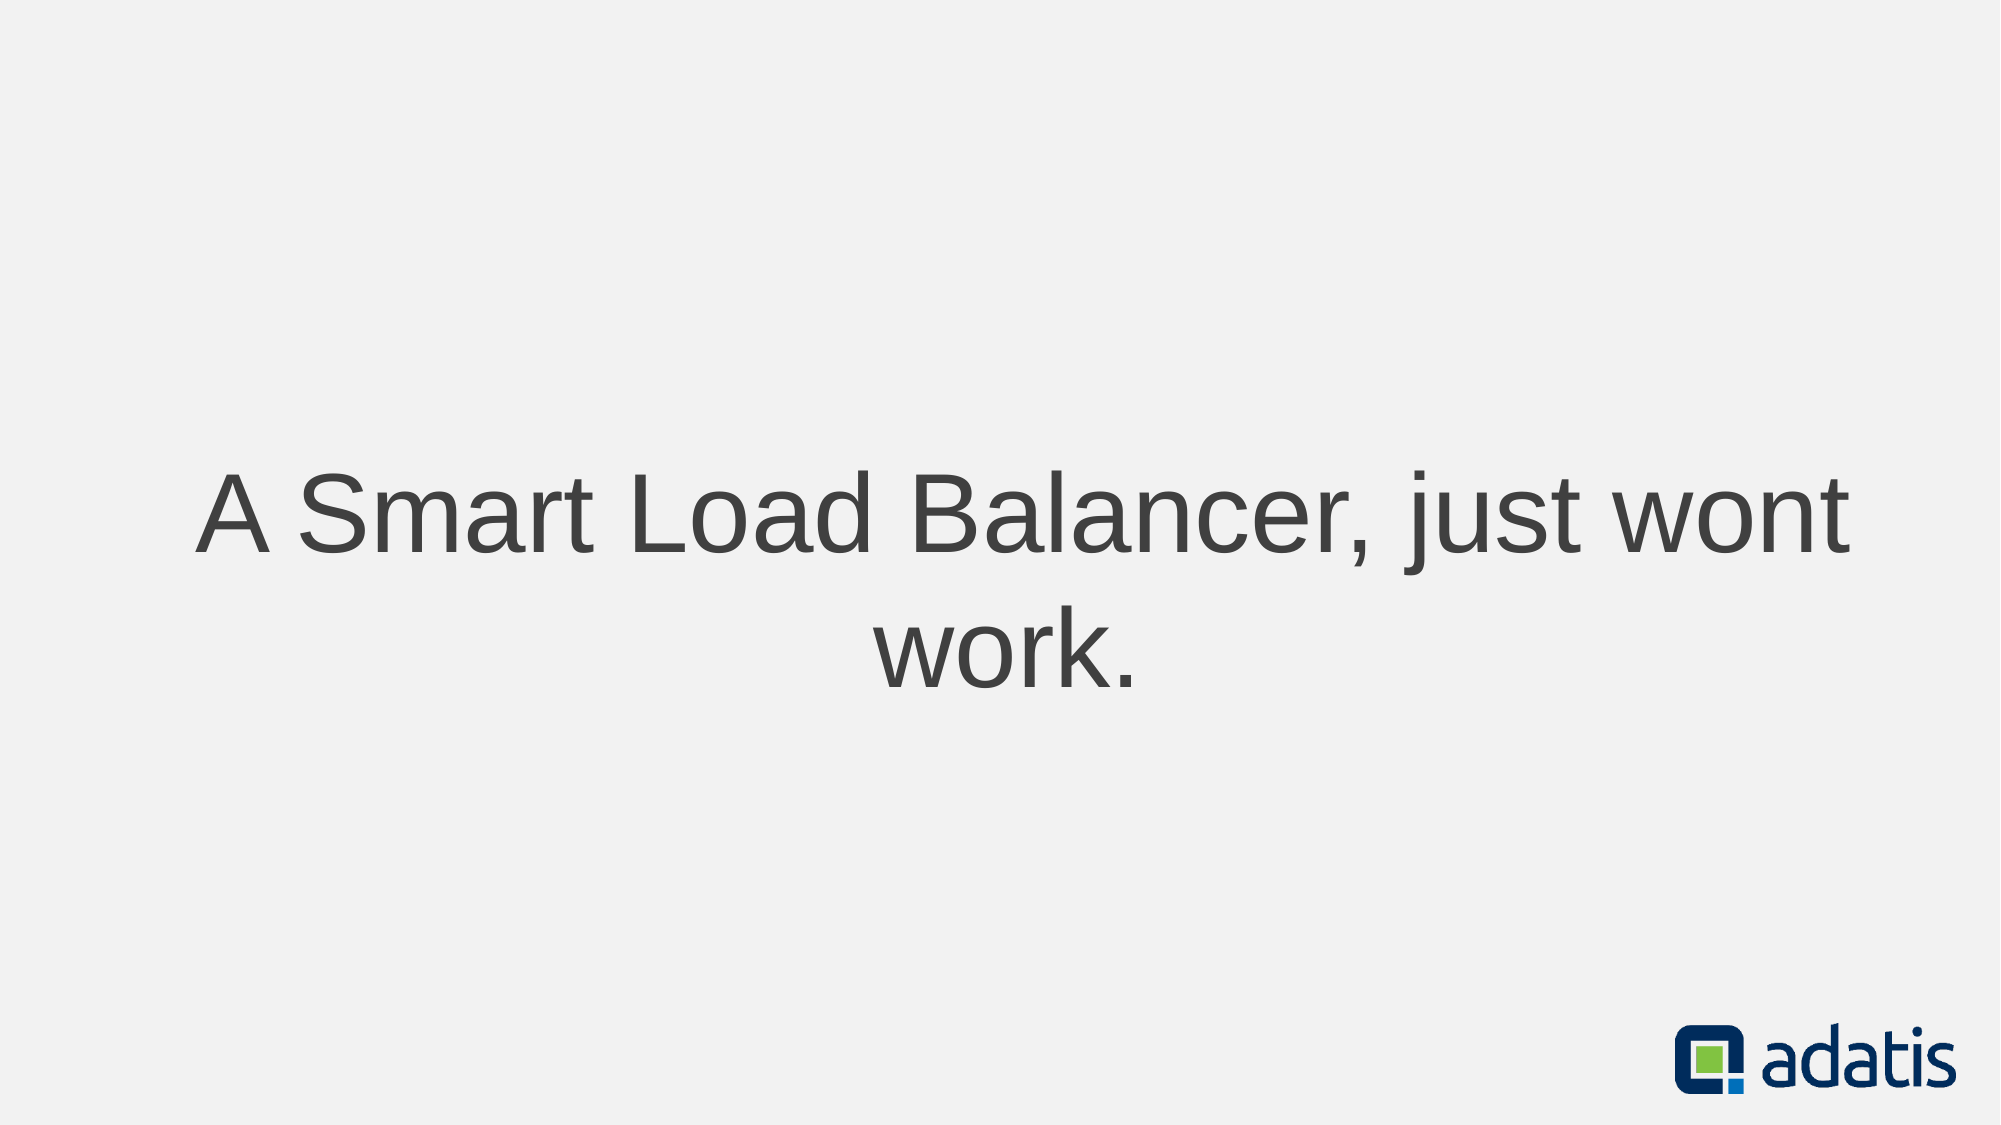

A Smart Load Balancer, just wont work.